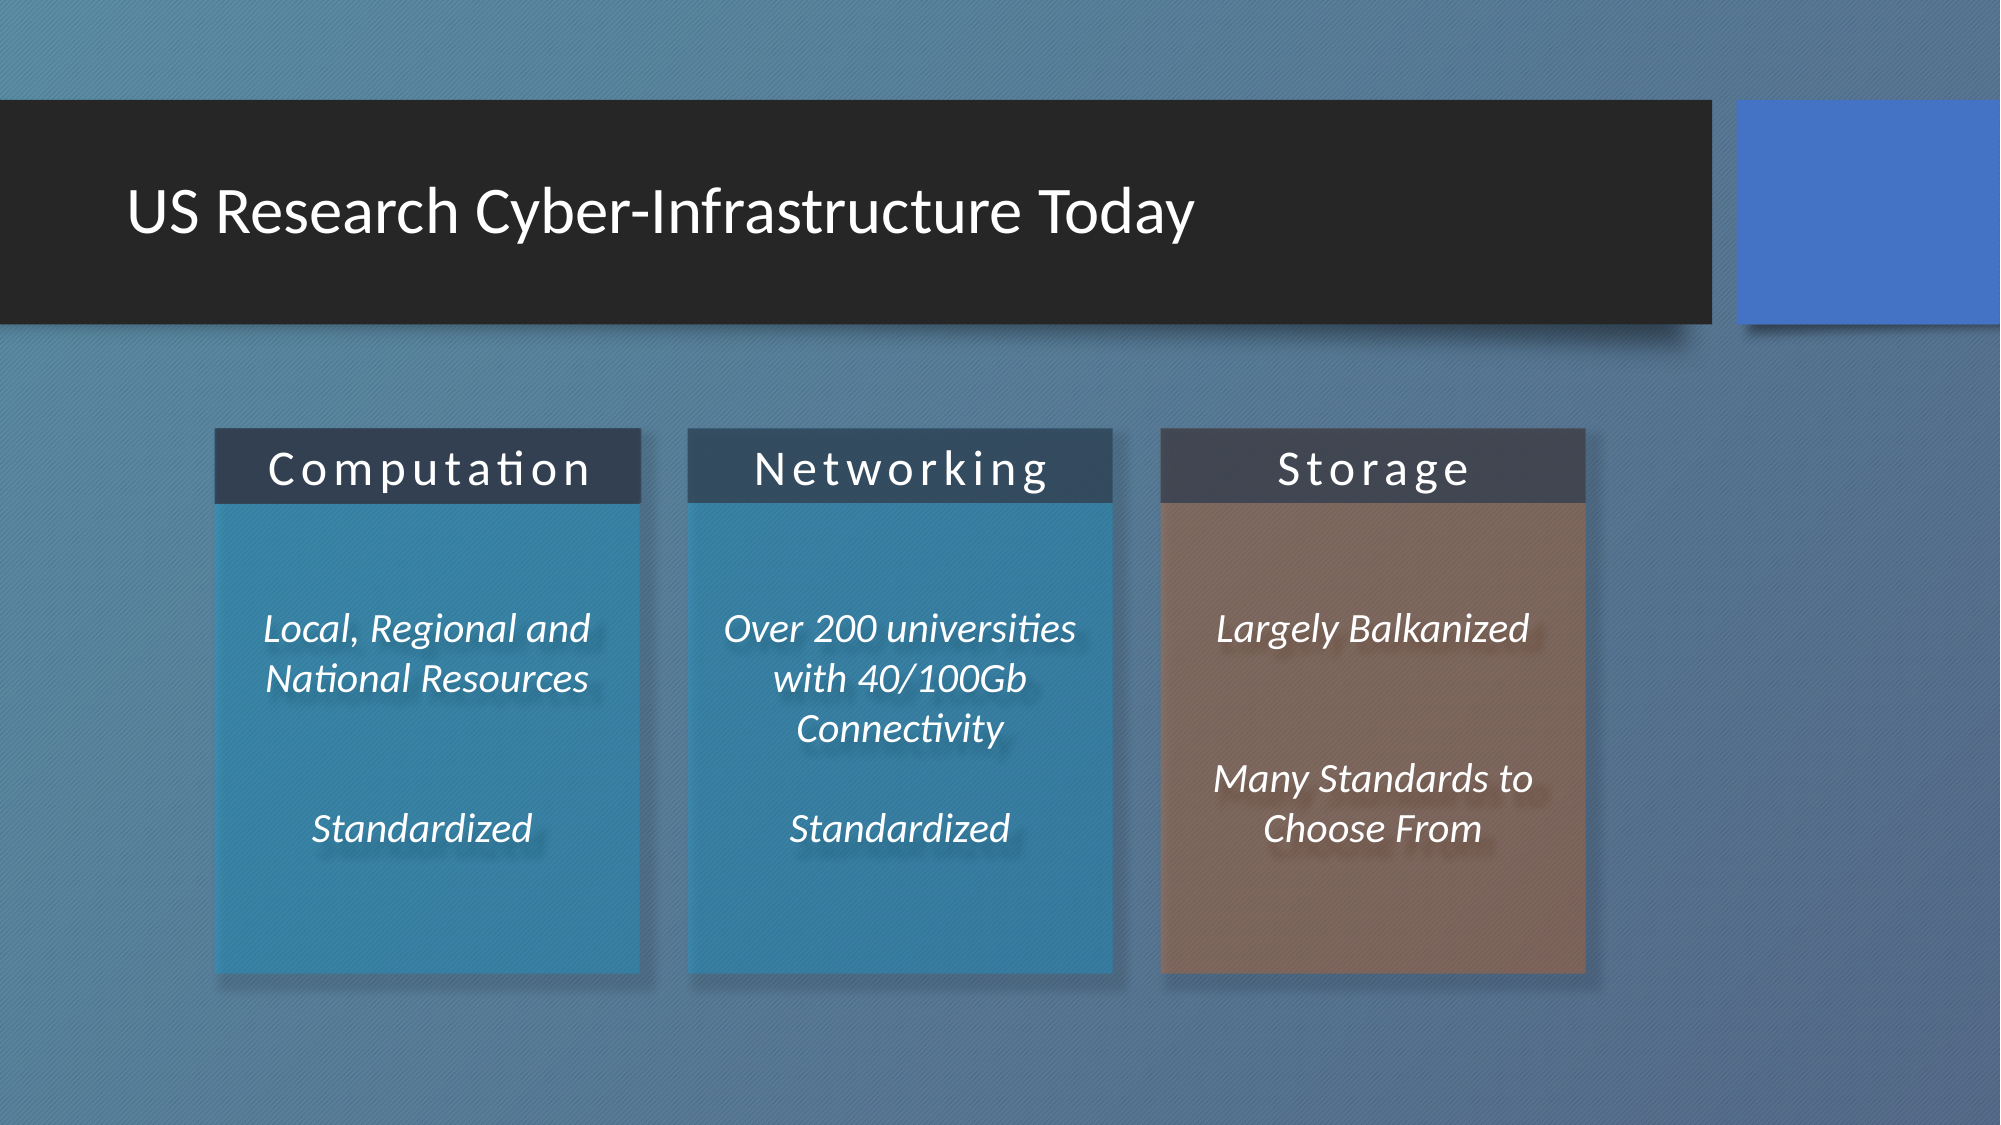

# US Research Cyber-Infrastructure Today

Local, Regional and National Resources

Standardized
Computation
Networking

Over 200 universities with 40/100Gb Connectivity

Standardized

Largely Balkanized

Many Standards to Choose From
Storage